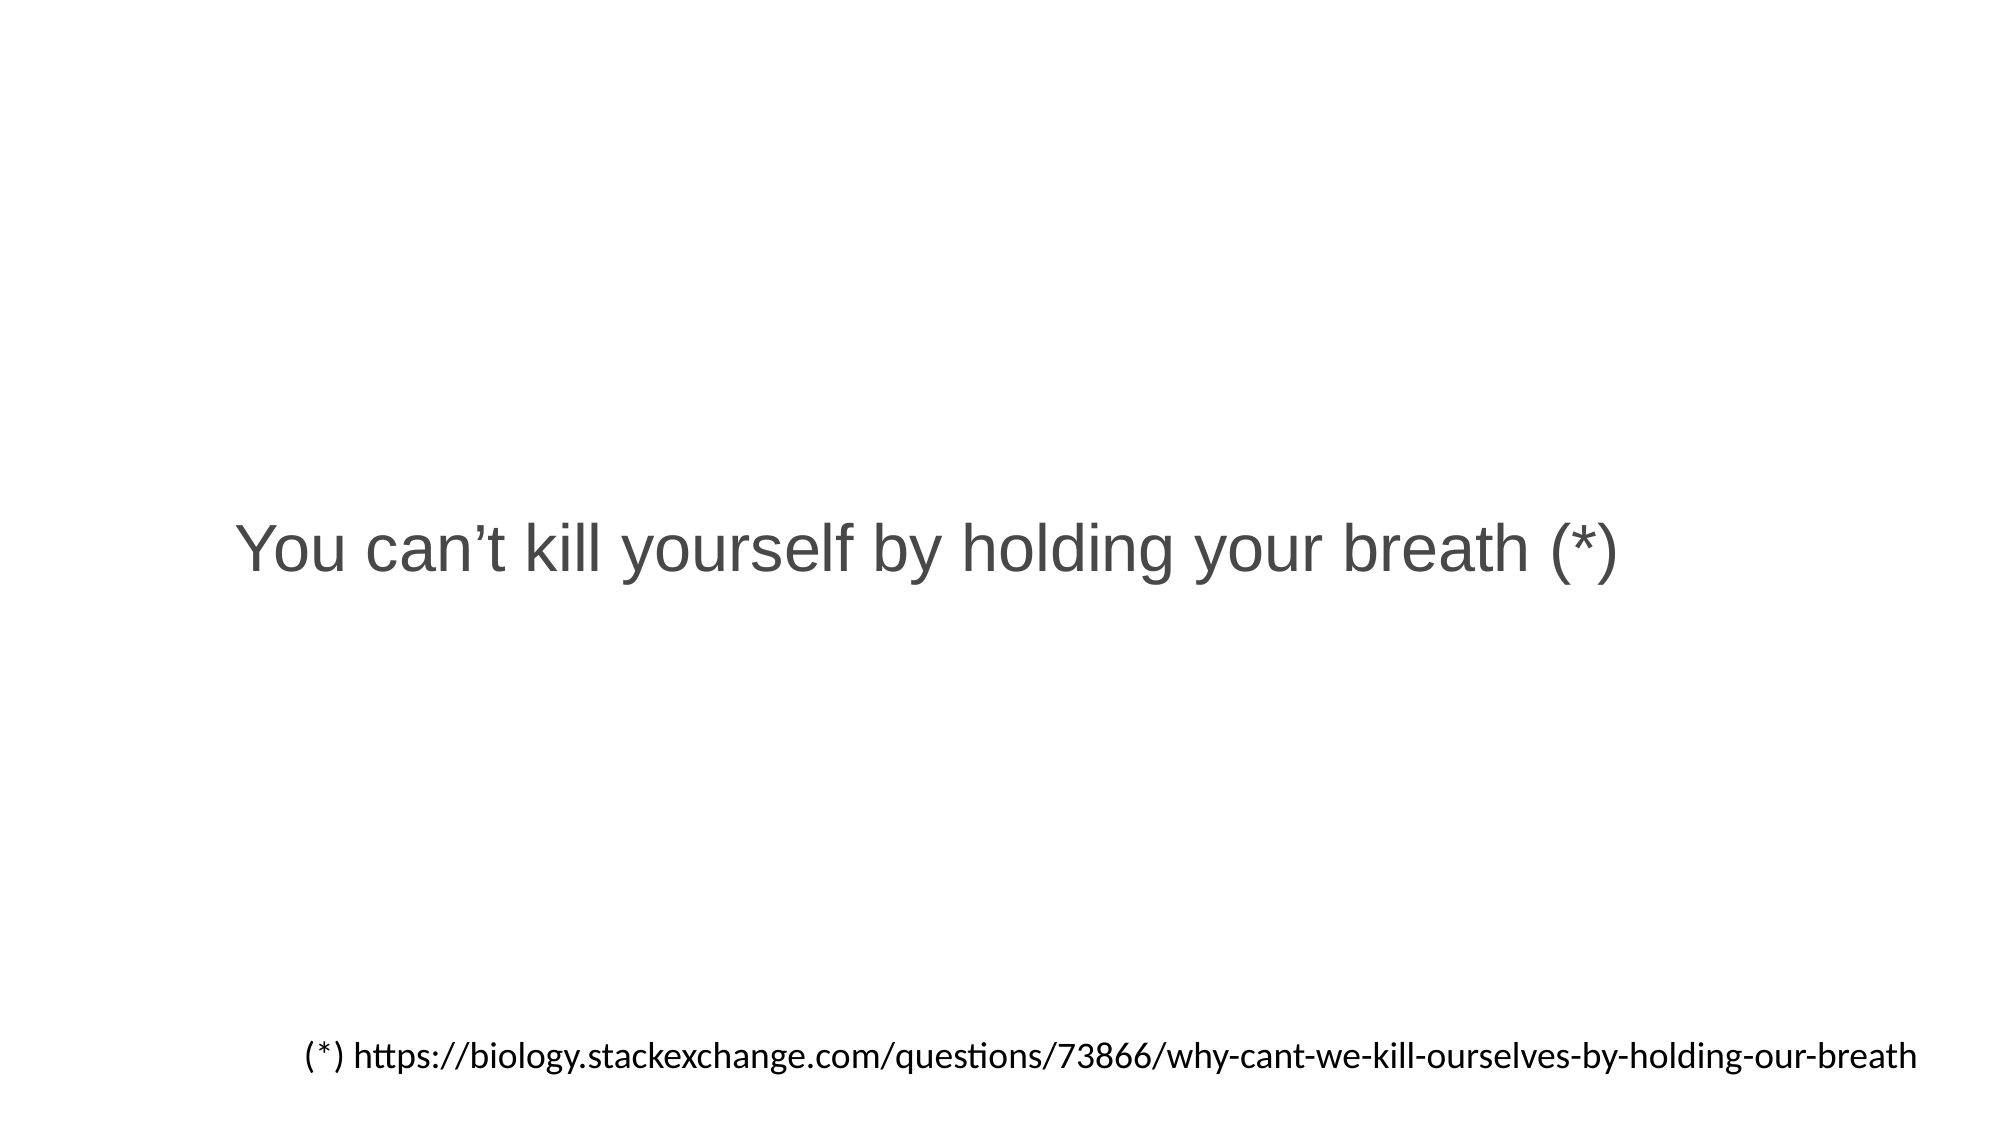

You can’t kill yourself by holding your breath (*)
(*) https://biology.stackexchange.com/questions/73866/why-cant-we-kill-ourselves-by-holding-our-breath